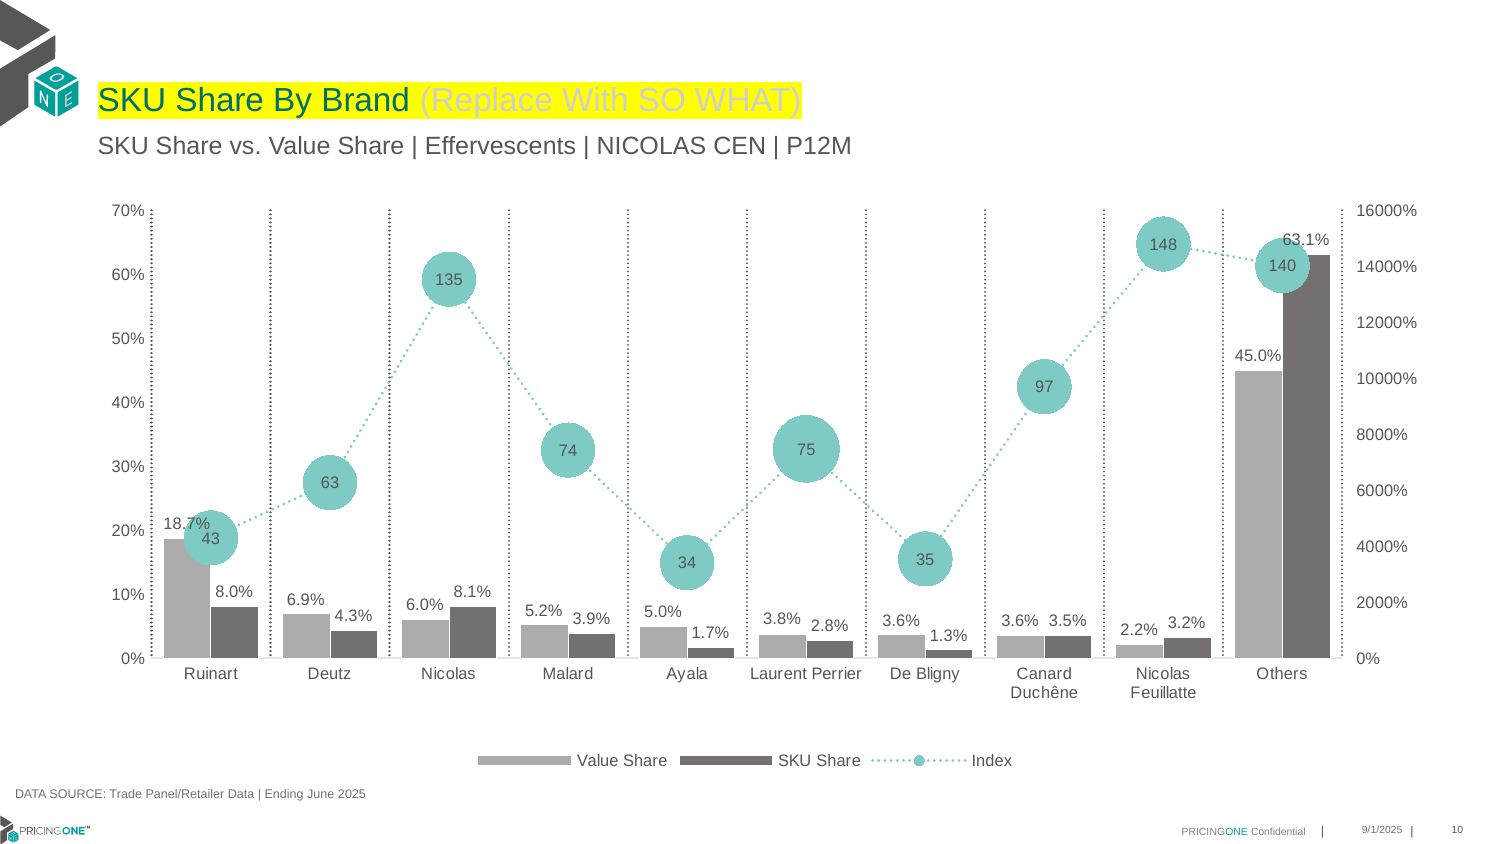

# SKU Share By Brand (Replace With SO WHAT)
SKU Share vs. Value Share | Effervescents | NICOLAS CEN | P12M

### Chart

| Category | Value Share | SKU Share | Index |
|---|---|---|---|
| Ruinart | 0.1869361750112765 | 0.08031694579506574 | 42.96490274834221 |
| Deutz | 0.06905245183323667 | 0.04330992256437961 | 62.720325512806 |
| Nicolas | 0.0599869514788324 | 0.08121735998559336 | 135.39171100277122 |
| Malard | 0.051954459050196536 | 0.03862776877363588 | 74.34928489259241 |
| Ayala | 0.0501763966750435 | 0.017107869620025213 | 34.095452750066144 |
| Laurent Perrier | 0.03768565951414395 | 0.02818296416351522 | 74.78431988947351 |
| De Bligny | 0.036304288291771375 | 0.012875922924545292 | 35.46667220429635 |
| Canard Duchêne | 0.03602438945808364 | 0.03493607059247254 | 96.97893876348019 |
| Nicolas Feuillatte | 0.021850231973709645 | 0.03232486943994237 | 147.93833529472772 |
| Others | 0.4500289967137058 | 0.6311003061408248 | 140.23547610251234 |
DATA SOURCE: Trade Panel/Retailer Data | Ending June 2025

9/1/2025
10